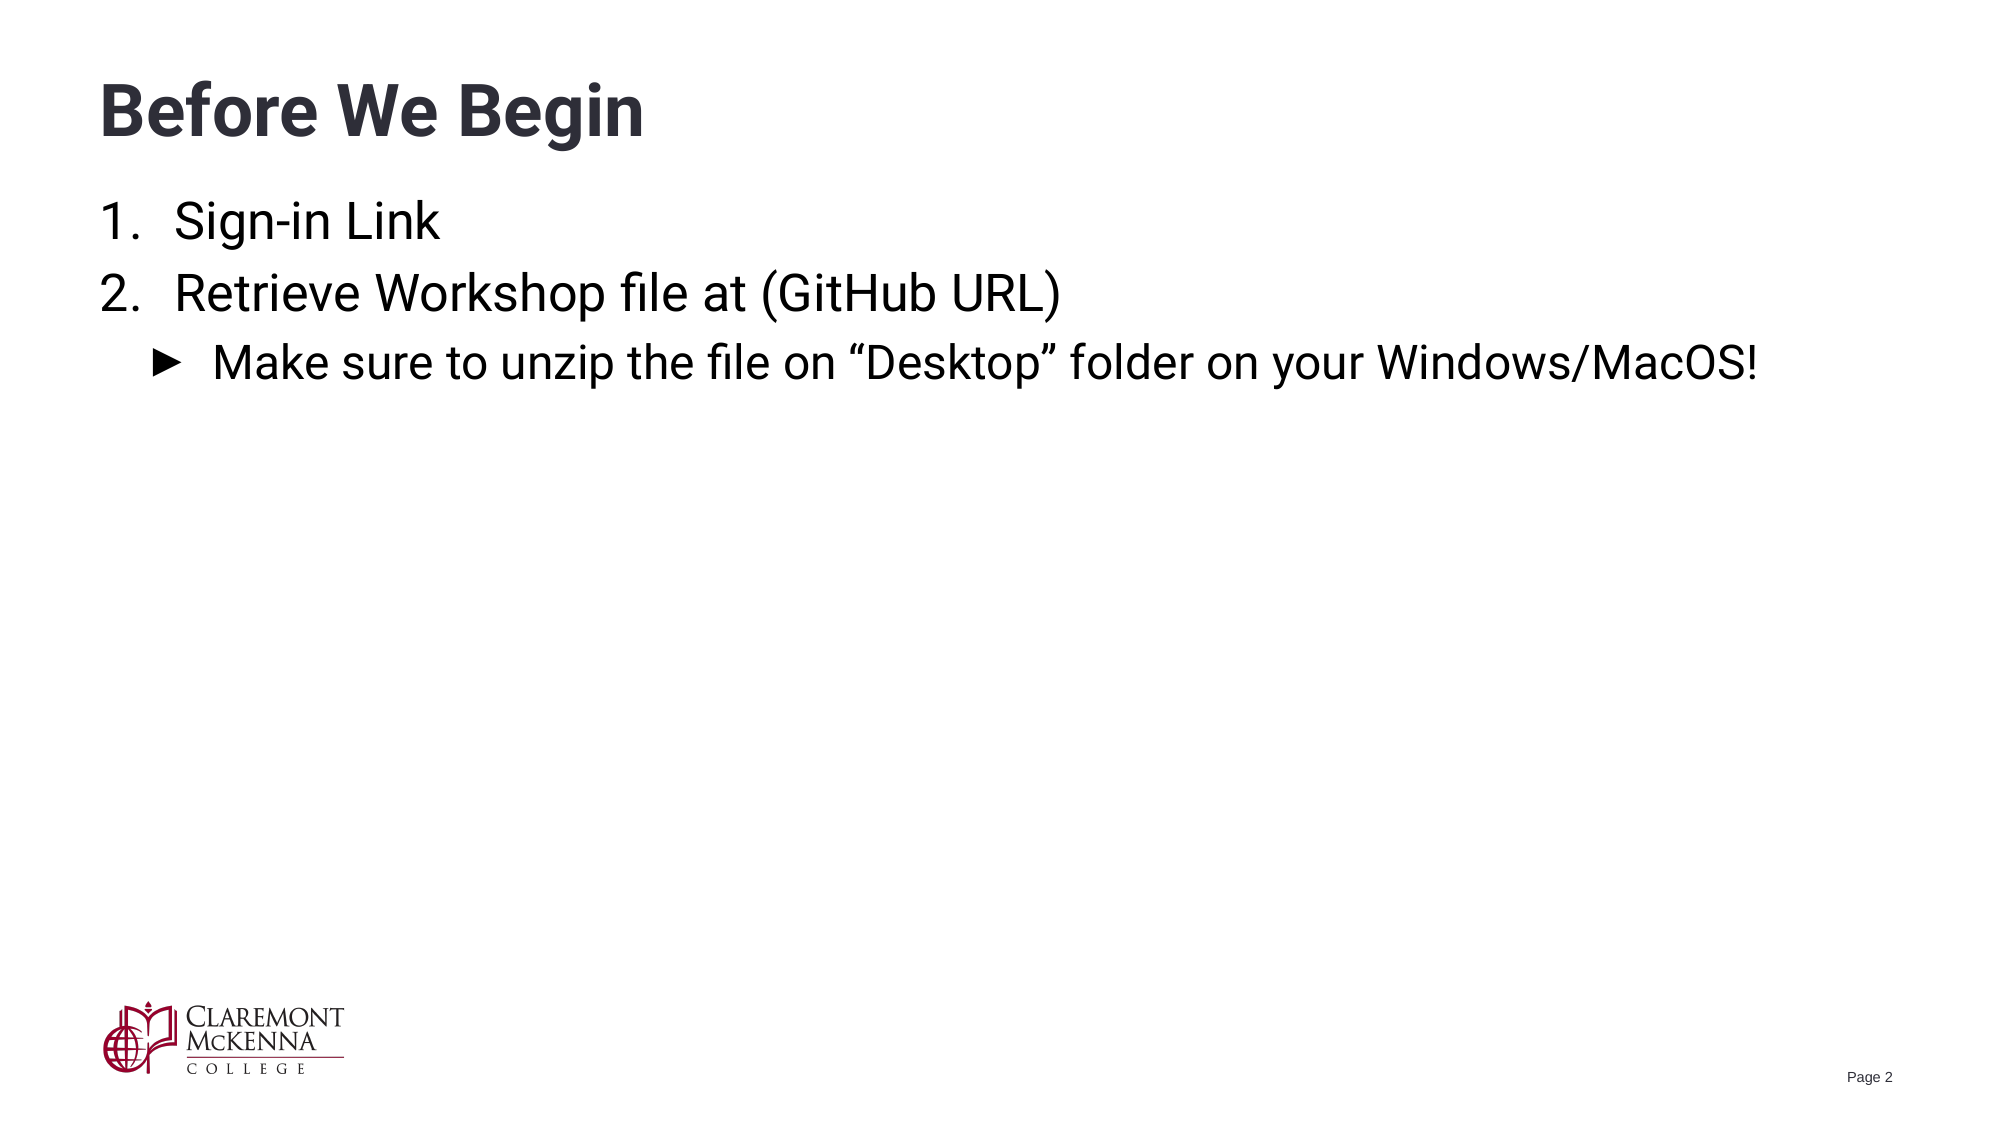

# Before We Begin
Sign-in Link
Retrieve Workshop file at (GitHub URL)
Make sure to unzip the file on “Desktop” folder on your Windows/MacOS!